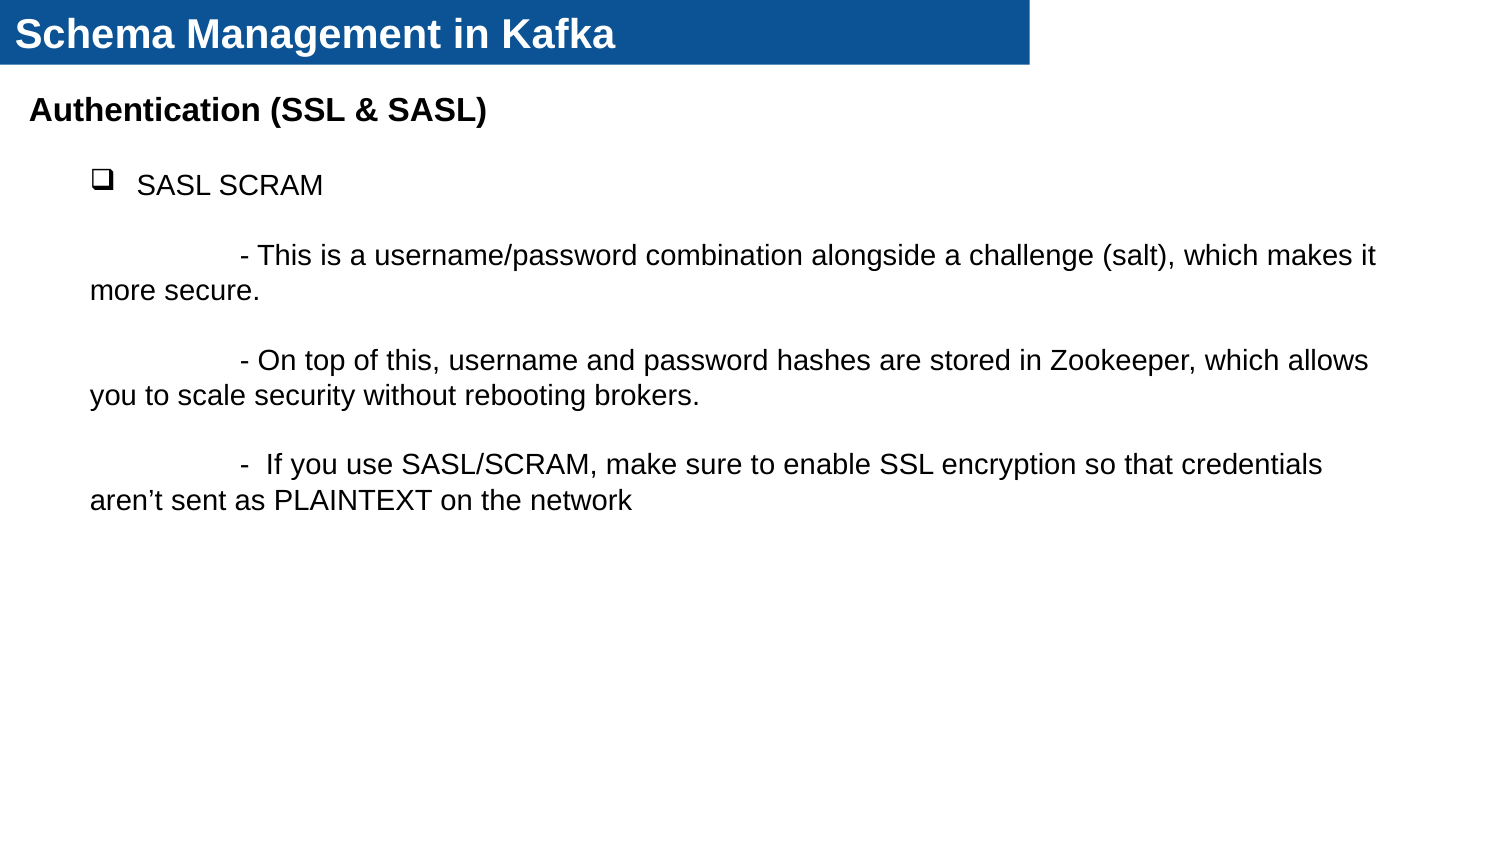

Schema Management in Kafka

Authentication (SSL & SASL)
SASL SCRAM

	- This is a username/password combination alongside a challenge (salt), which makes it more secure.

	- On top of this, username and password hashes are stored in Zookeeper, which allows you to scale security without rebooting brokers.

	-  If you use SASL/SCRAM, make sure to enable SSL encryption so that credentials aren’t sent as PLAINTEXT on the network